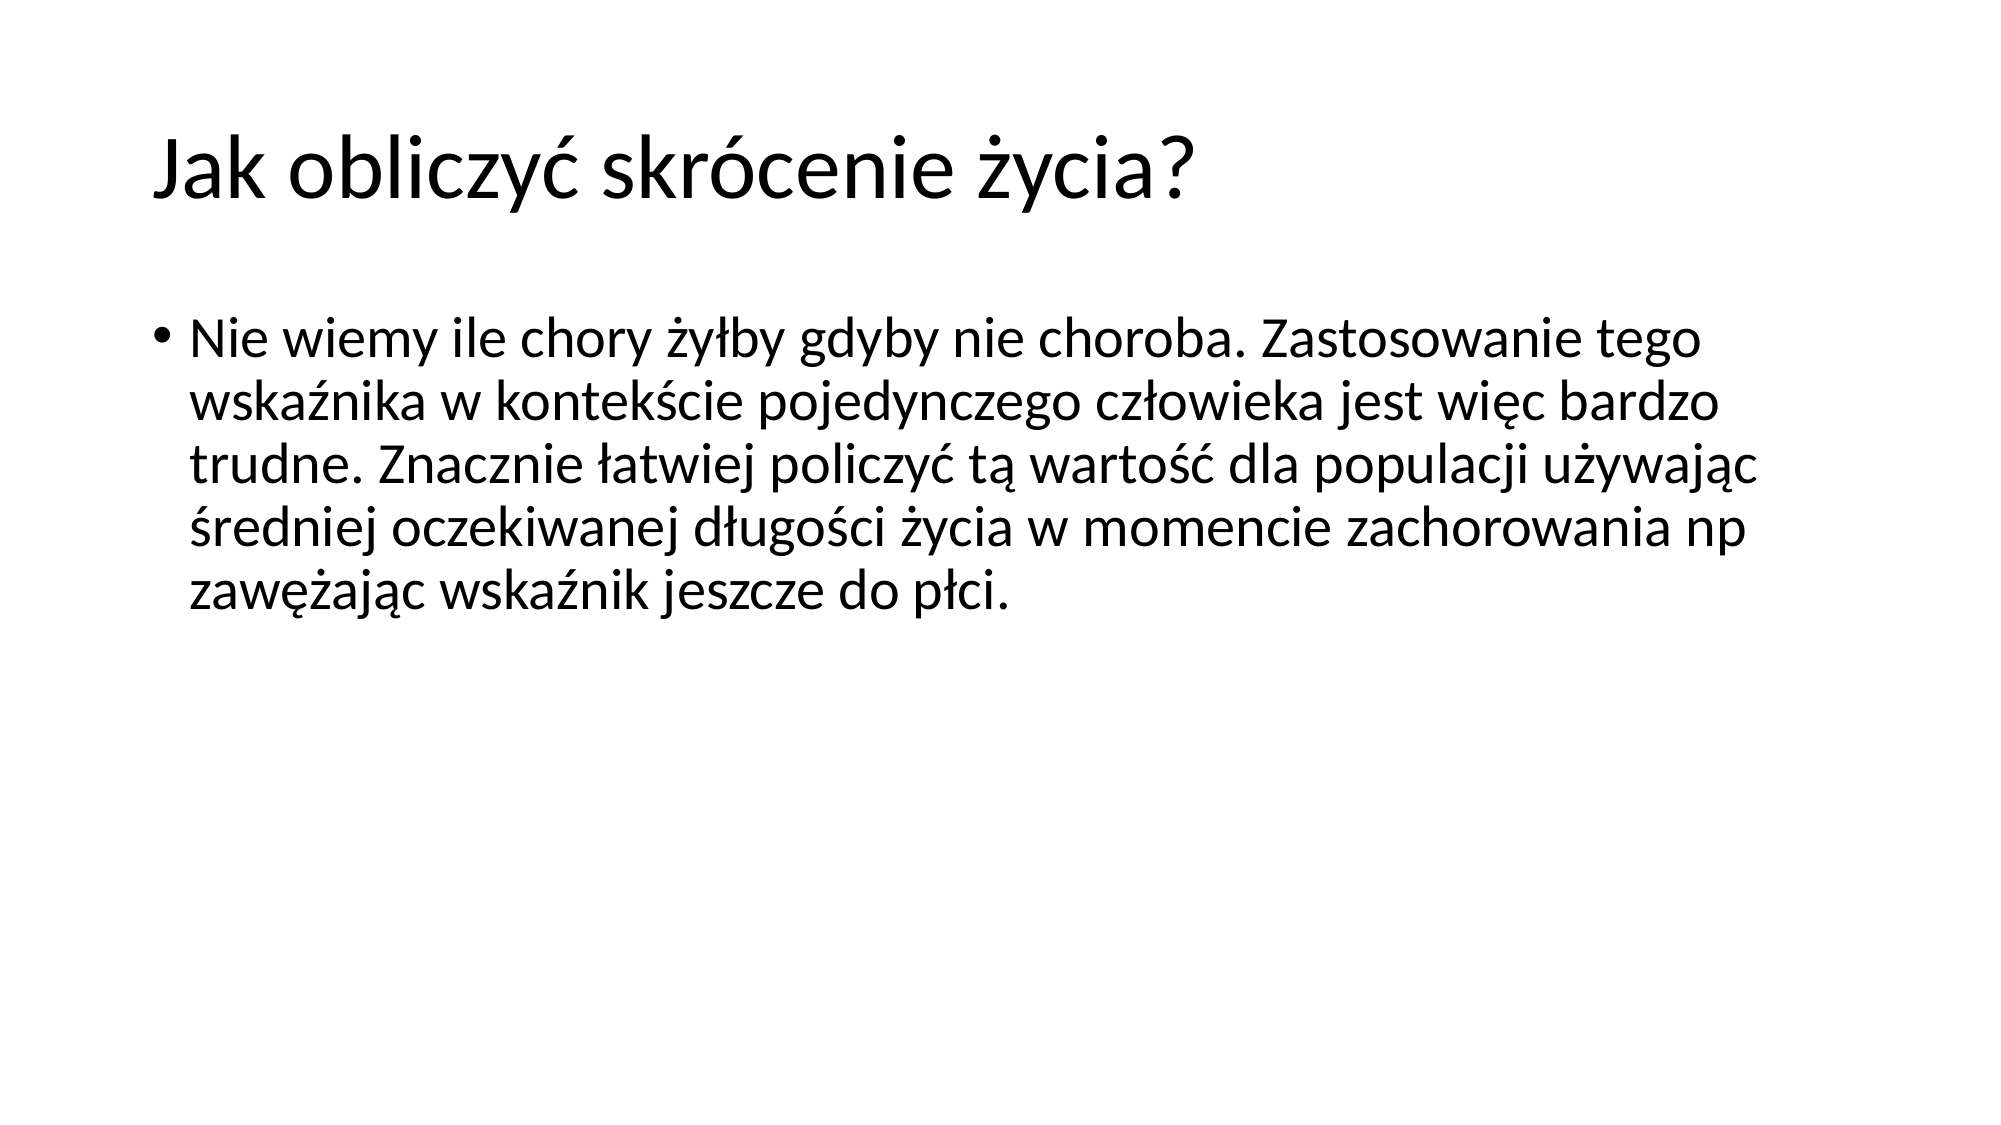

# Jak obliczyć skrócenie życia?
Nie wiemy ile chory żyłby gdyby nie choroba. Zastosowanie tego wskaźnika w kontekście pojedynczego człowieka jest więc bardzo trudne. Znacznie łatwiej policzyć tą wartość dla populacji używając średniej oczekiwanej długości życia w momencie zachorowania np zawężając wskaźnik jeszcze do płci.